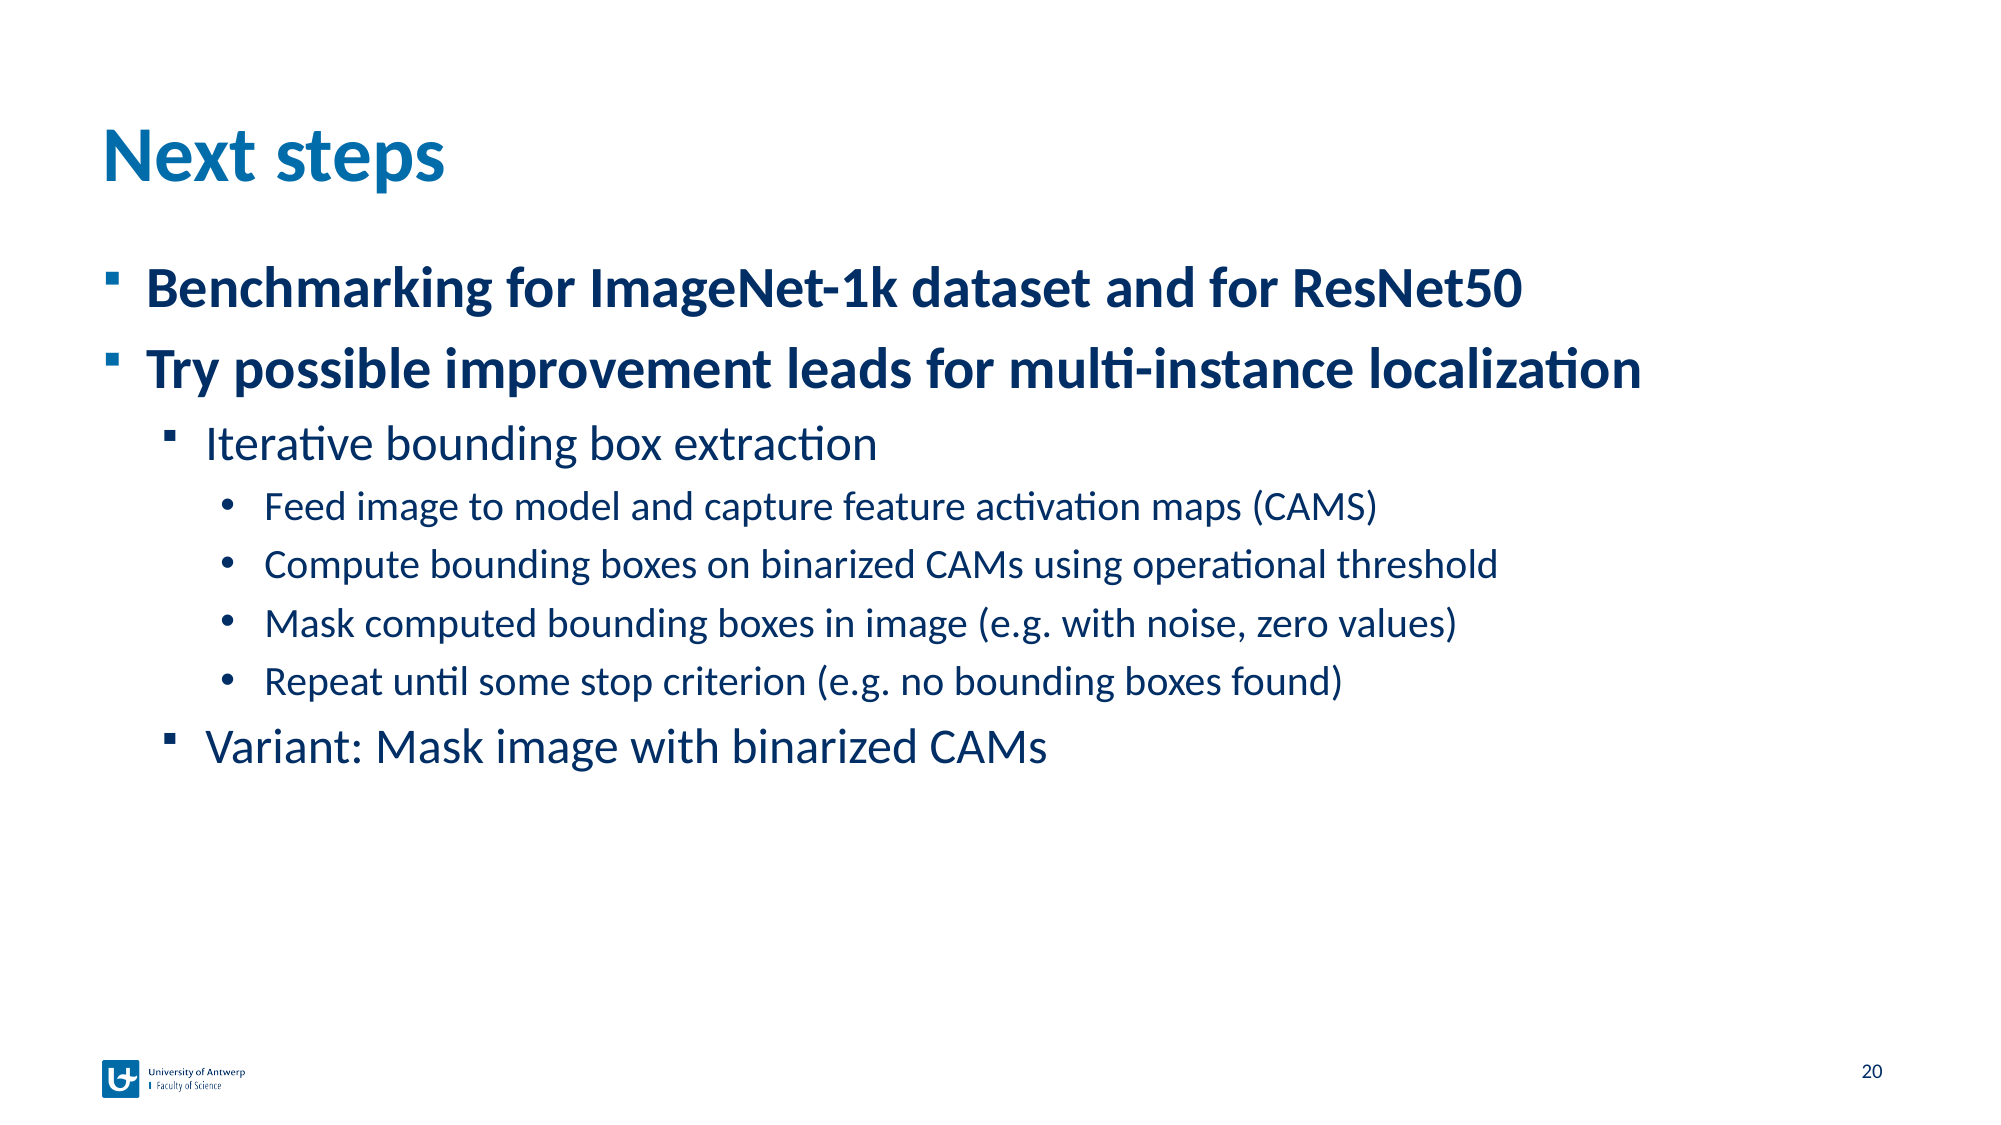

# Next steps
Benchmarking for ImageNet-1k dataset and for ResNet50
Try possible improvement leads for multi-instance localization
Iterative bounding box extraction
Feed image to model and capture feature activation maps (CAMS)
Compute bounding boxes on binarized CAMs using operational threshold
Mask computed bounding boxes in image (e.g. with noise, zero values)
Repeat until some stop criterion (e.g. no bounding boxes found)
Variant: Mask image with binarized CAMs

20